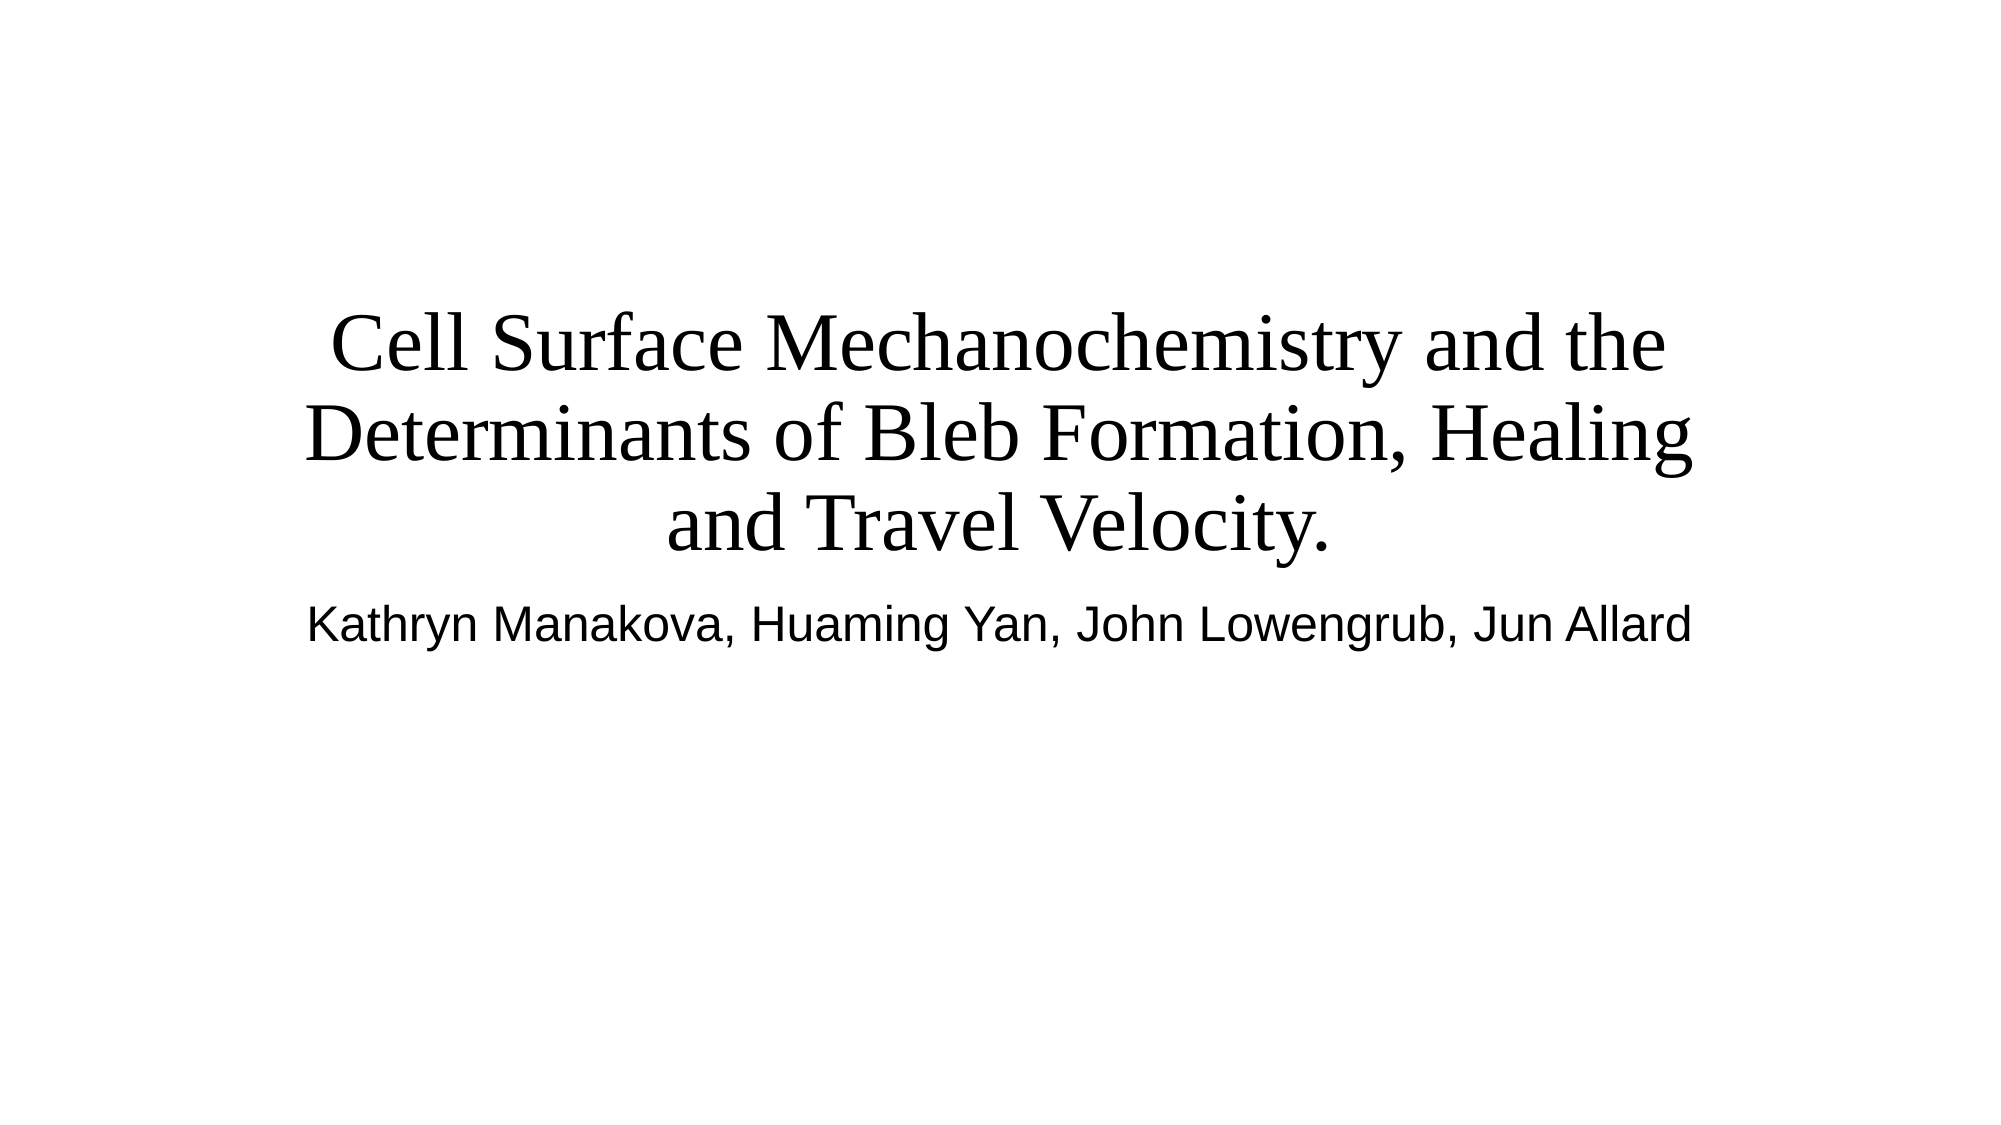

# Cell Surface Mechanochemistry and the Determinants of Bleb Formation, Healing and Travel Velocity.
Kathryn Manakova, Huaming Yan, John Lowengrub, Jun Allard